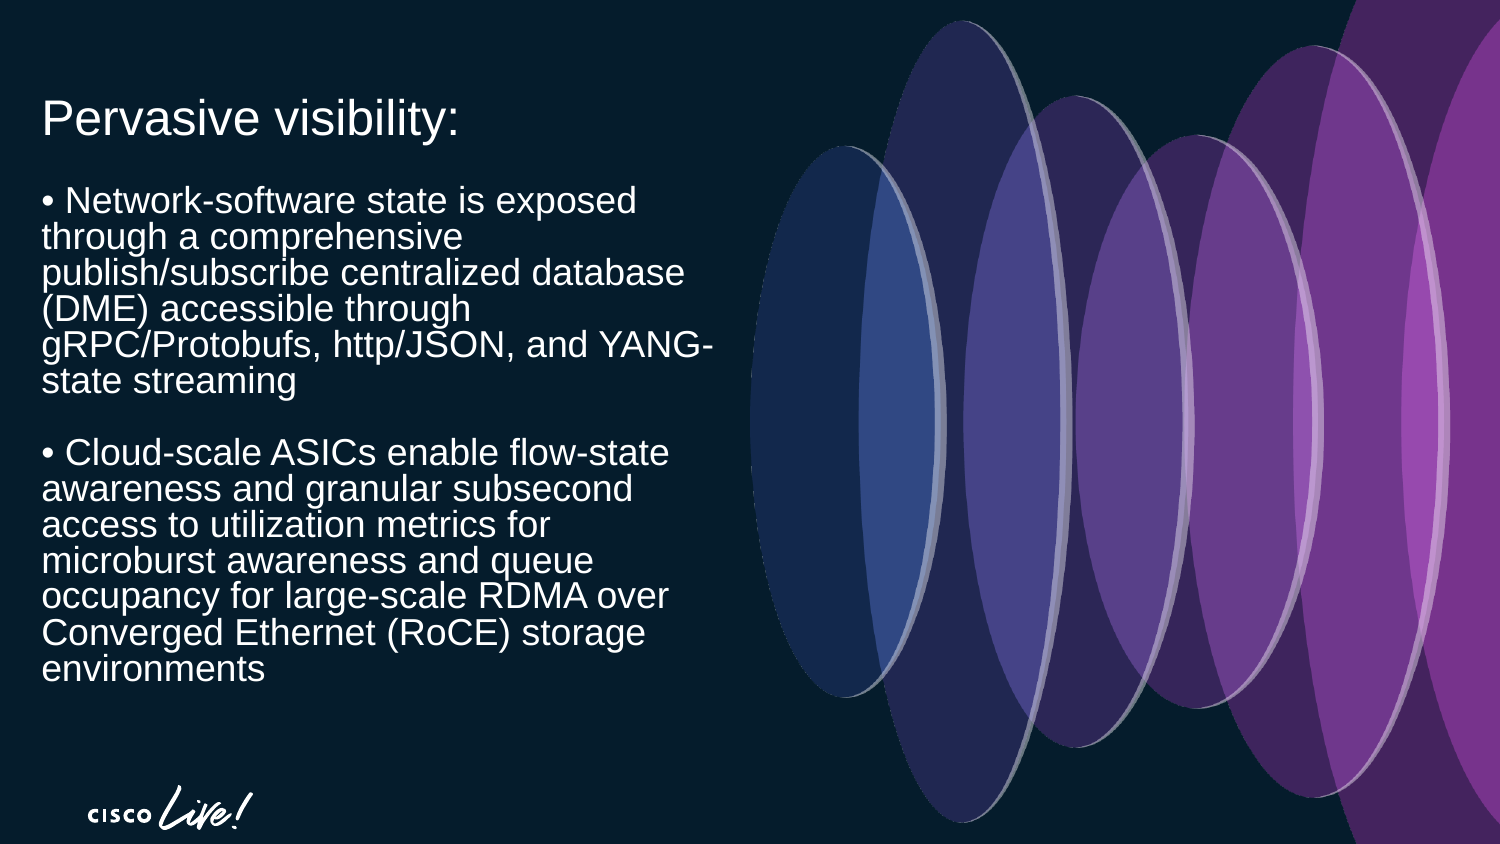

# Pervasive visibility: • Network-software state is exposed through a comprehensive publish/subscribe centralized database (DME) accessible through gRPC/Protobufs, http/JSON, and YANG-state streaming • Cloud-scale ASICs enable flow-state awareness and granular subsecond access to utilization metrics for microburst awareness and queue occupancy for large-scale RDMA over Converged Ethernet (RoCE) storage environments